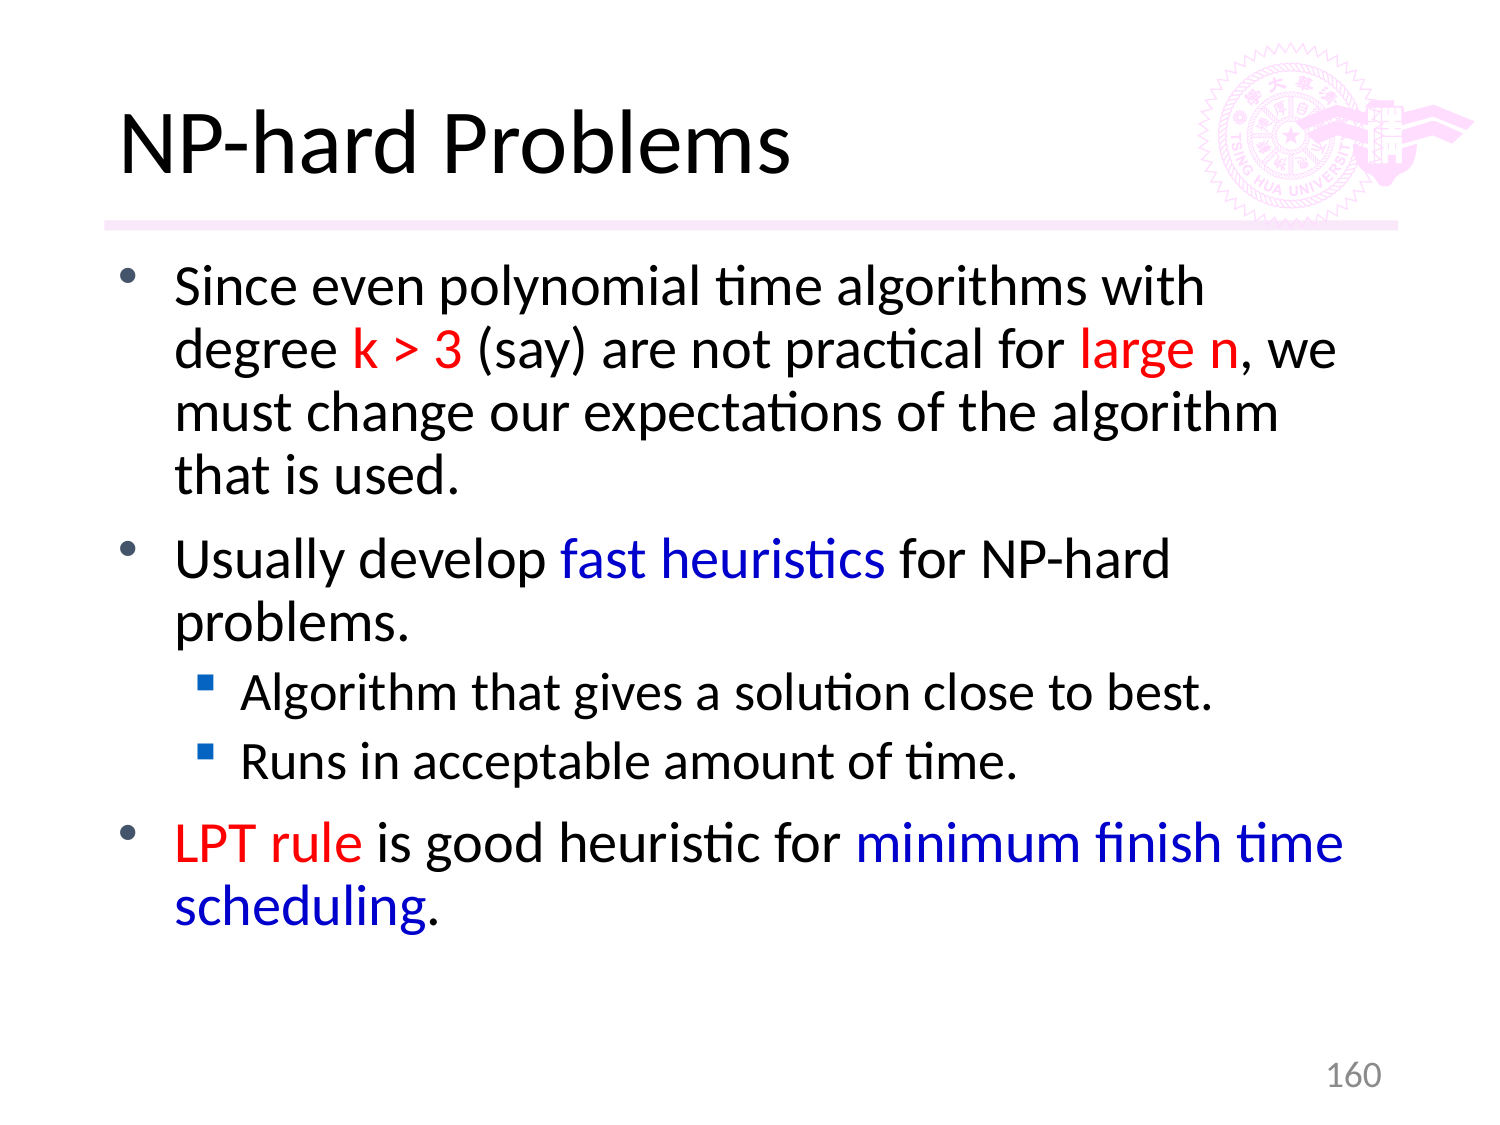

# NP-hard Problems
Since even polynomial time algorithms with degree k > 3 (say) are not practical for large n, we must change our expectations of the algorithm that is used.
Usually develop fast heuristics for NP-hard problems.
Algorithm that gives a solution close to best.
Runs in acceptable amount of time.
LPT rule is good heuristic for minimum finish time scheduling.
160